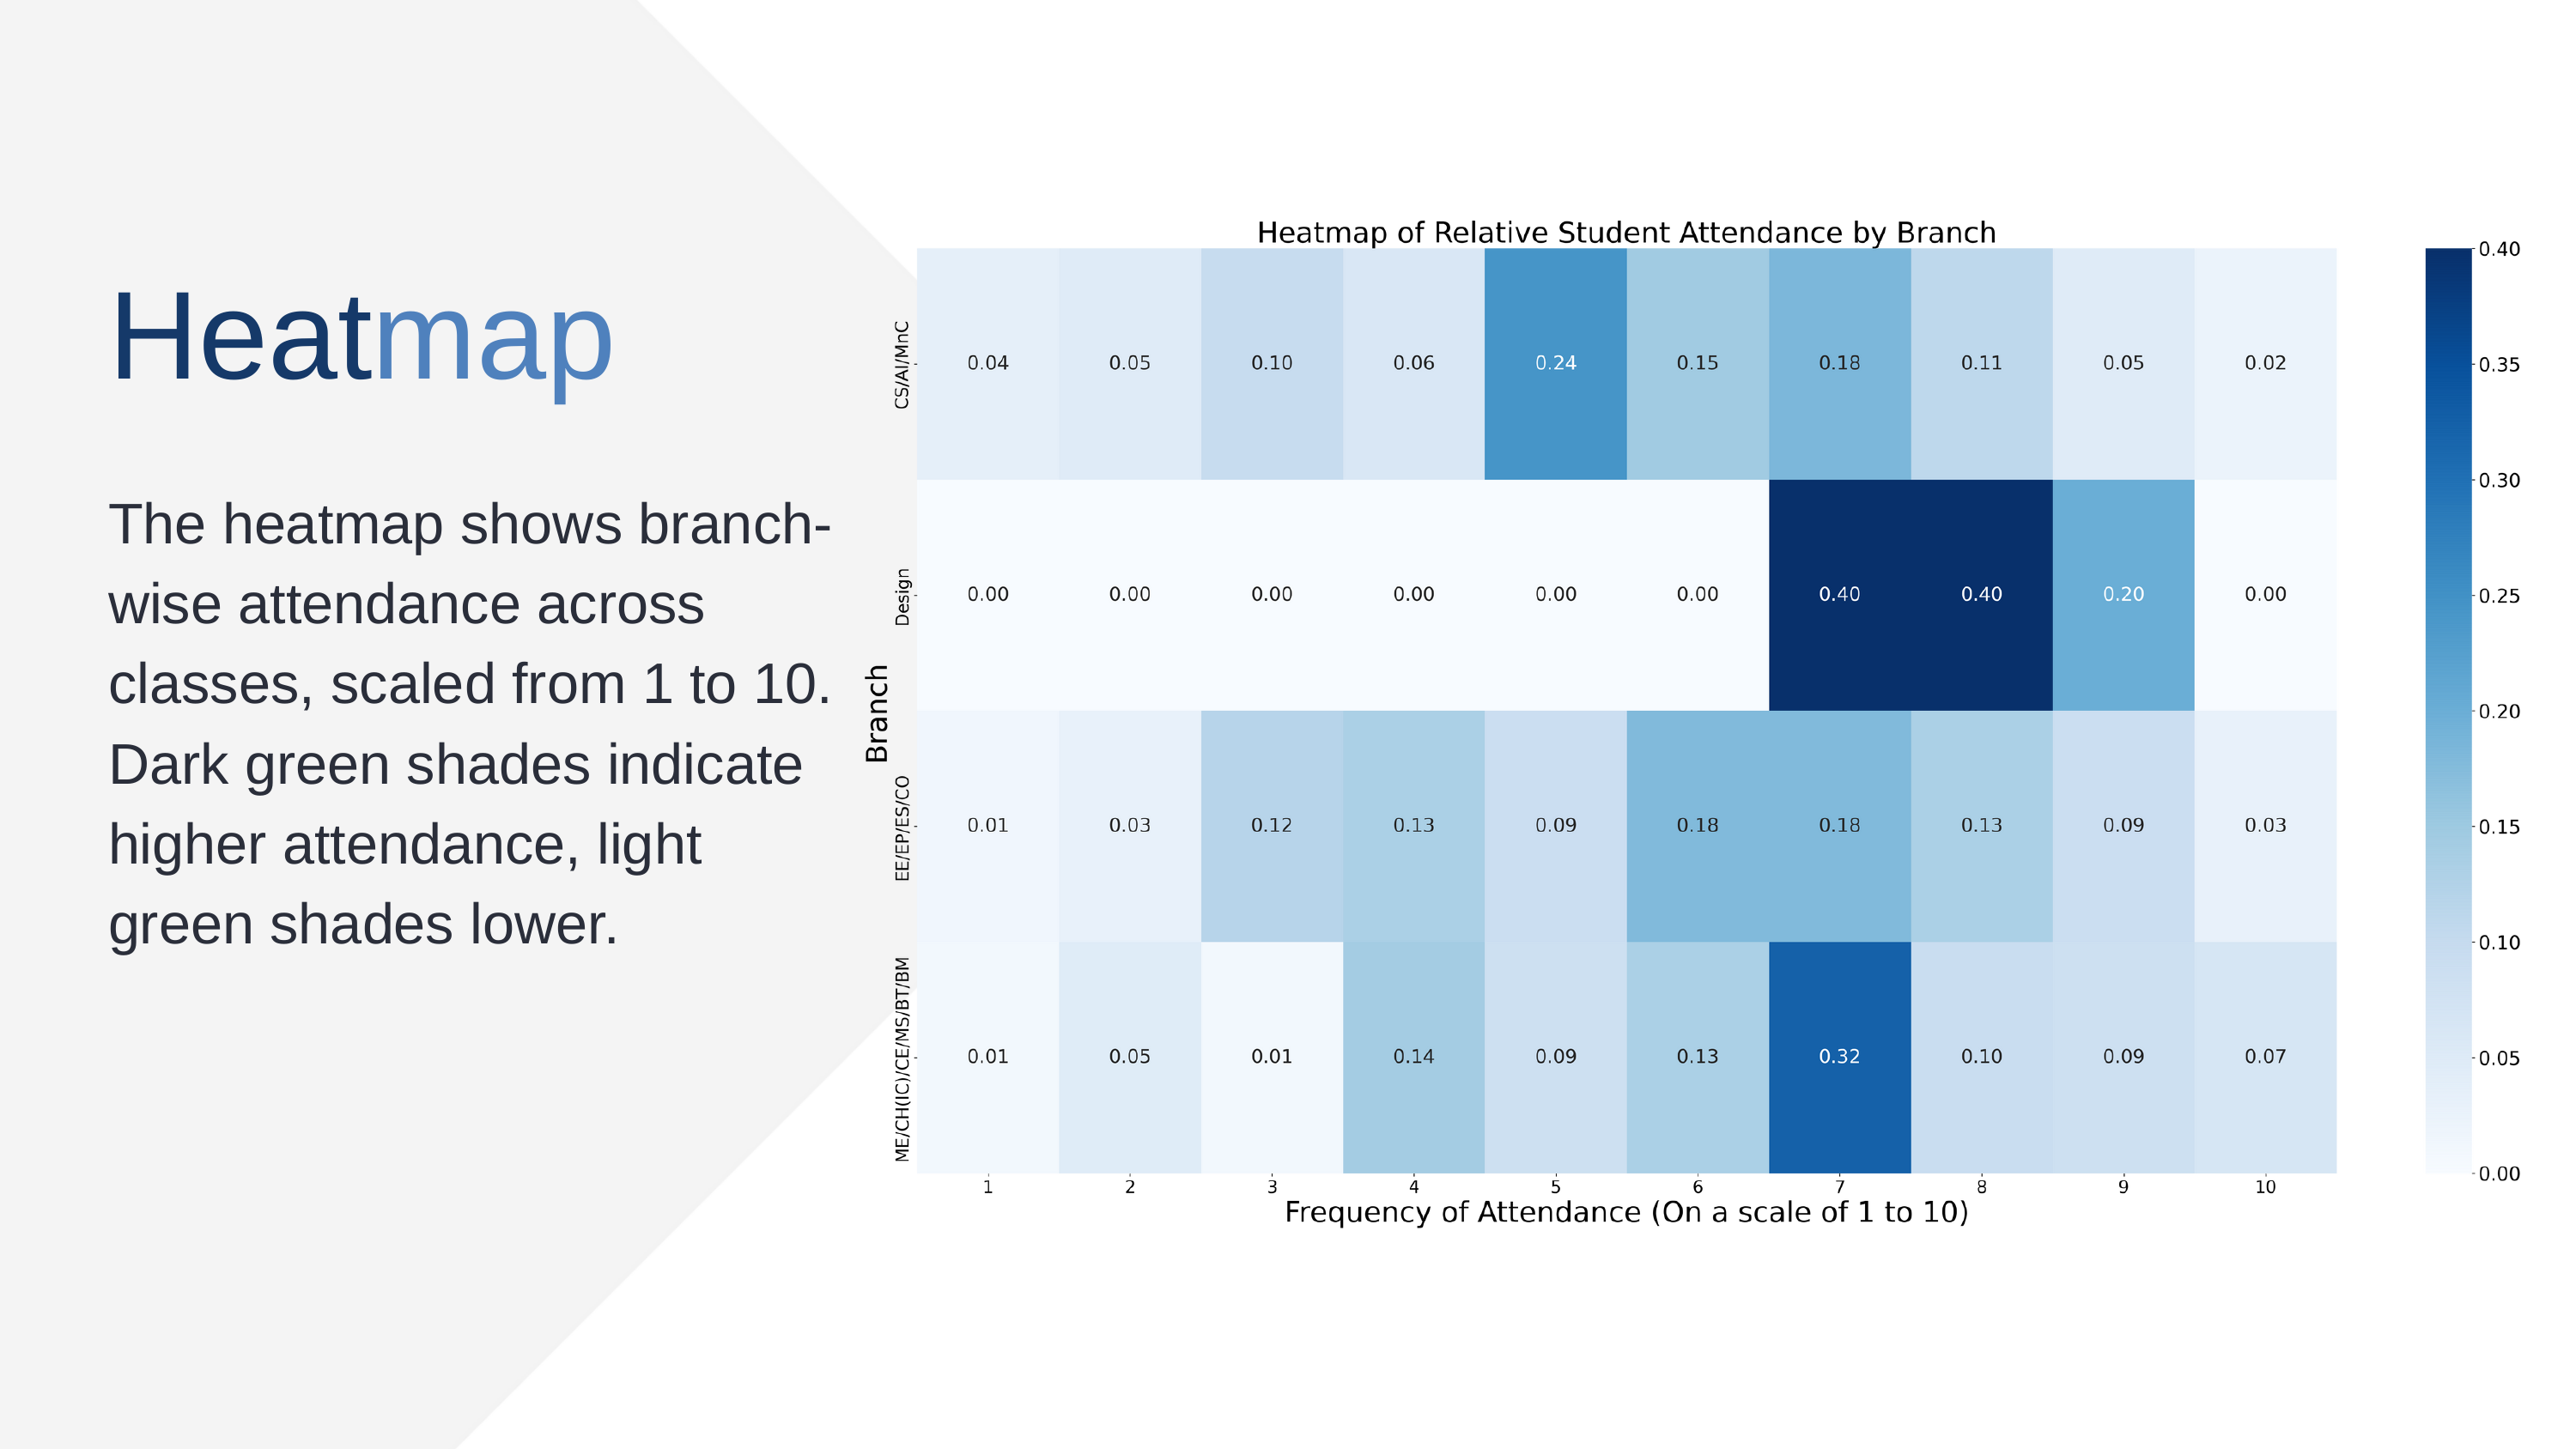

Heatmap
The heatmap shows branch-wise attendance across classes, scaled from 1 to 10. Dark green shades indicate higher attendance, light green shades lower.